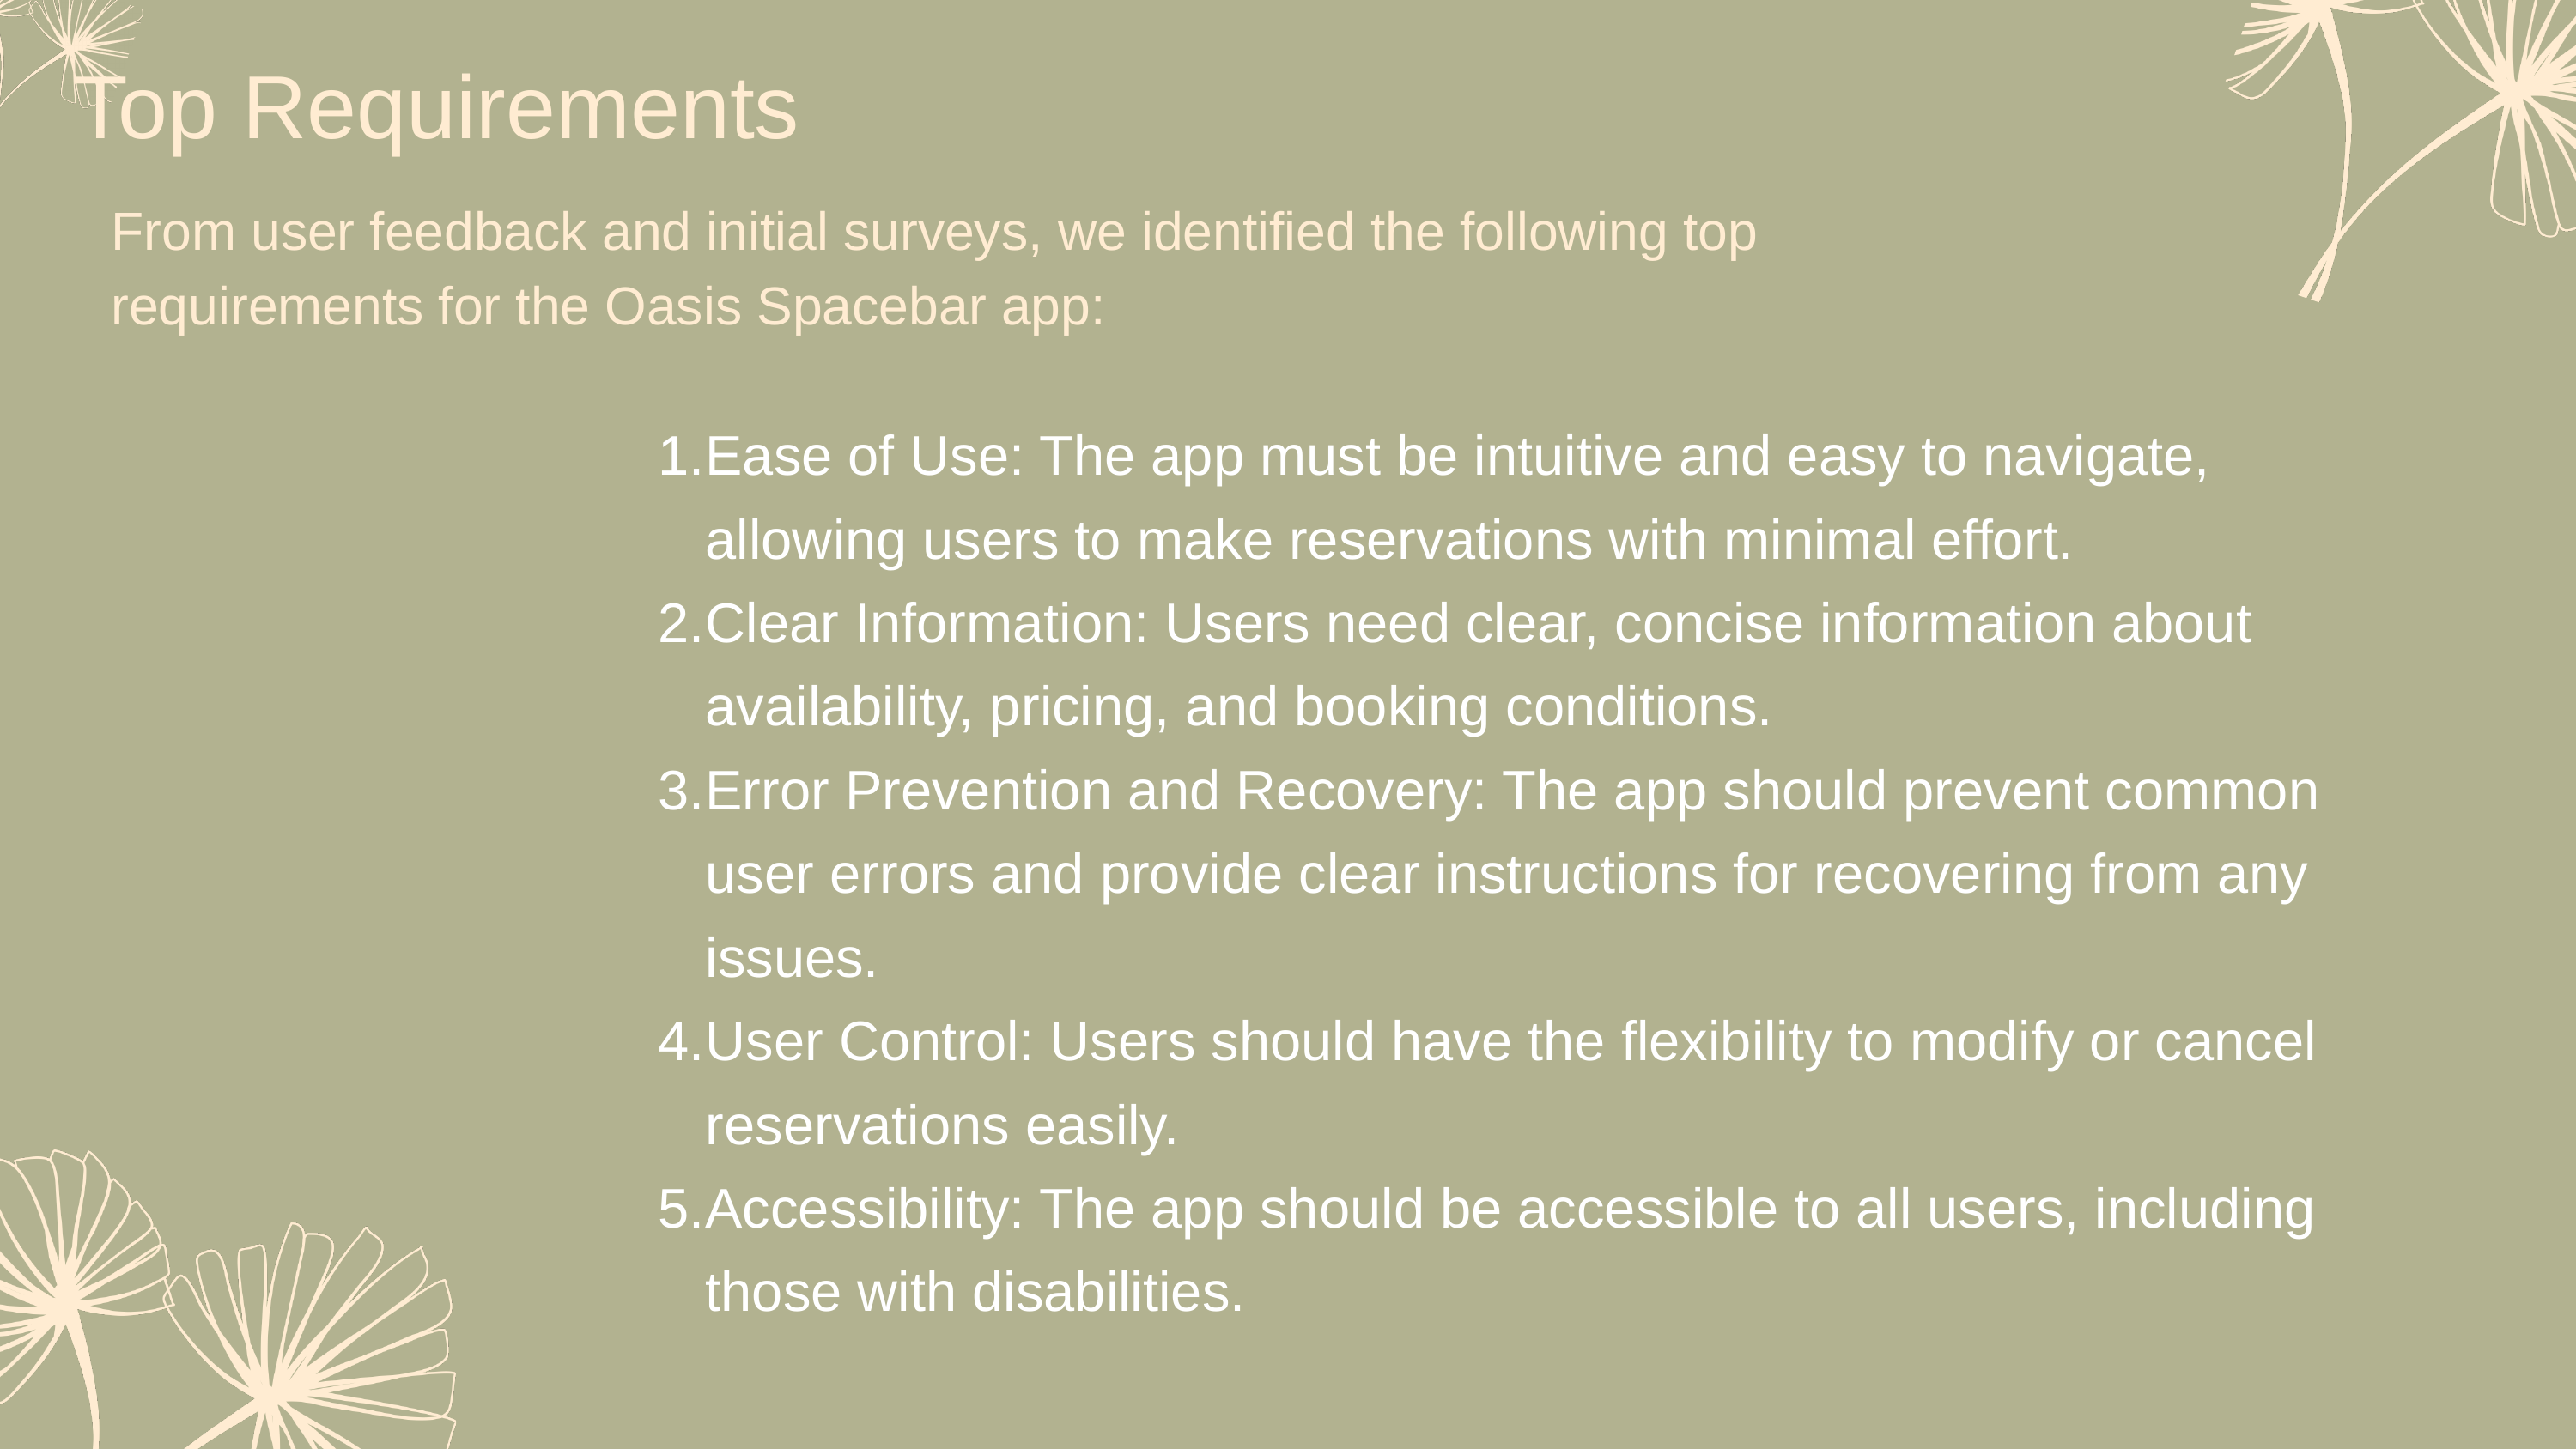

Top Requirements

From user feedback and initial surveys, we identified the following top requirements for the Oasis Spacebar app:
Ease of Use: The app must be intuitive and easy to navigate, allowing users to make reservations with minimal effort.
Clear Information: Users need clear, concise information about availability, pricing, and booking conditions.
Error Prevention and Recovery: The app should prevent common user errors and provide clear instructions for recovering from any issues.
User Control: Users should have the flexibility to modify or cancel reservations easily.
Accessibility: The app should be accessible to all users, including those with disabilities.